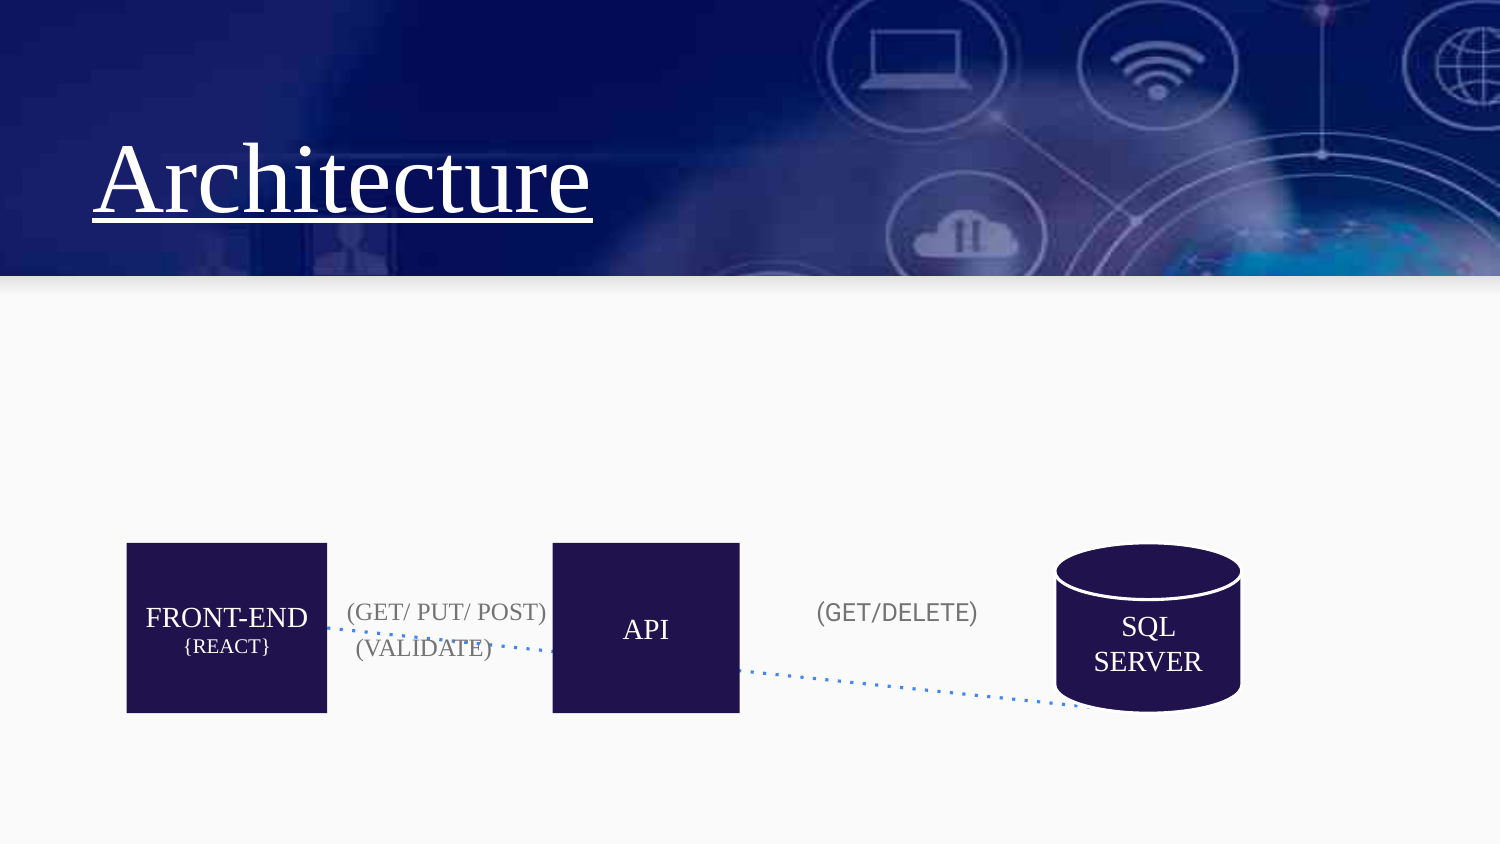

# Architecture
FRONT-END
{REACT}
API
SQL SERVER
(GET/ PUT/ POST)
(GET/DELETE)
API
(VALIDATE)